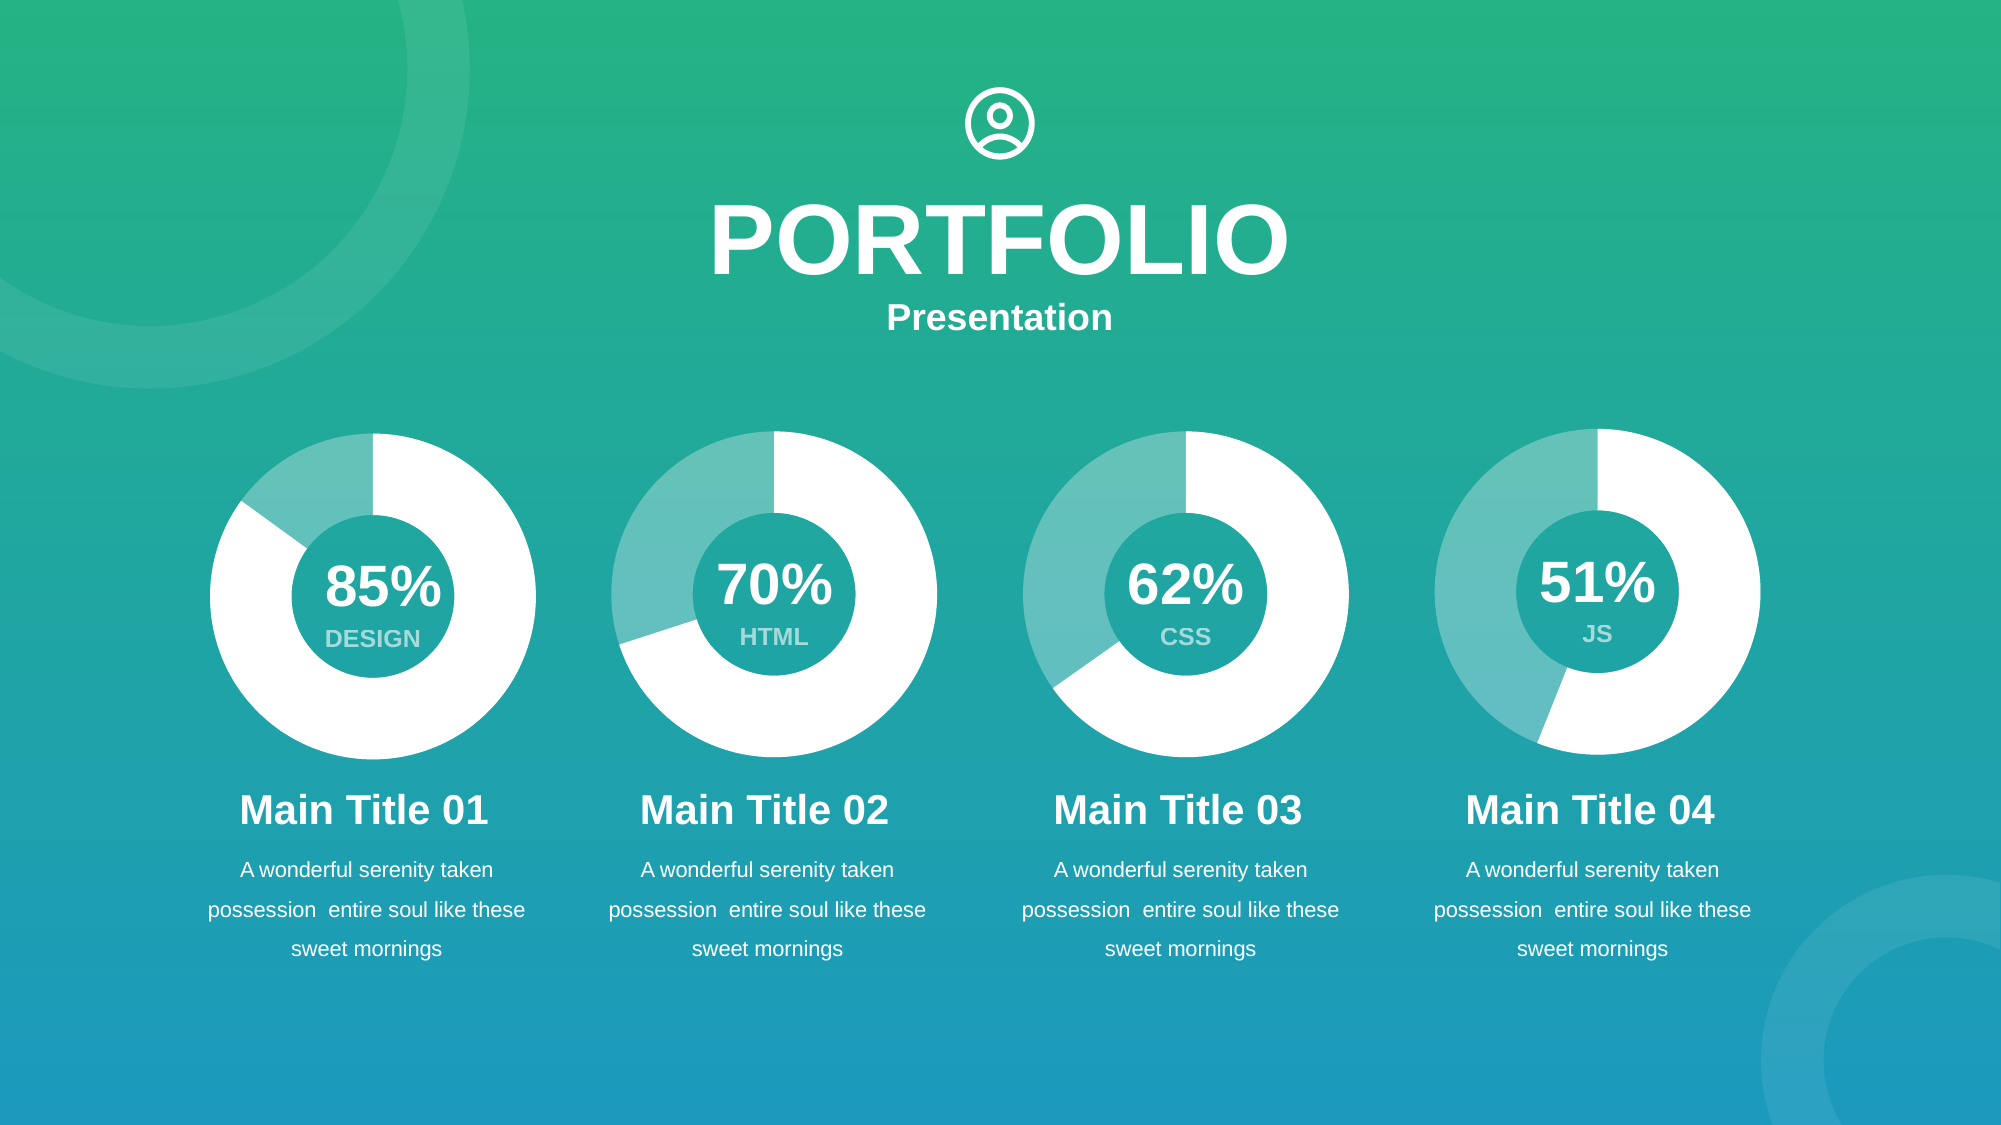

PORTFOLIO
Presentation

### Chart

| Category | Column1 |
|---|---|
| 1st Qtr | 10.0 |

### Chart

| Category | Column1 |
|---|---|
| 1st Qtr | 5.1 |
| 2nd Qtr | 4.0 |
51%
JS

### Chart

| Category | Column1 |
|---|---|
| 1st Qtr | 10.0 |

### Chart

| Category | Column1 |
|---|---|
| 1st Qtr | 6.0 |
| 2nd Qtr | 3.2 |
62%
CSS

### Chart

| Category | Column1 |
|---|---|
| 1st Qtr | 10.0 |

### Chart

| Category | Column1 |
|---|---|
| 1st Qtr | 7.0 |
| 2nd Qtr | 3.0 |
70%
HTML

### Chart

| Category | Column1 |
|---|---|
| 1st Qtr | 10.0 |

### Chart

| Category | Column1 |
|---|---|
| 1st Qtr | 8.5 |
| 2nd Qtr | 1.5 |
85%
DESIGN
Main Title 01
Main Title 02
Main Title 03
Main Title 04
A wonderful serenity taken possession  entire soul like these sweet mornings
A wonderful serenity taken possession  entire soul like these sweet mornings
A wonderful serenity taken possession  entire soul like these sweet mornings
A wonderful serenity taken possession  entire soul like these sweet mornings